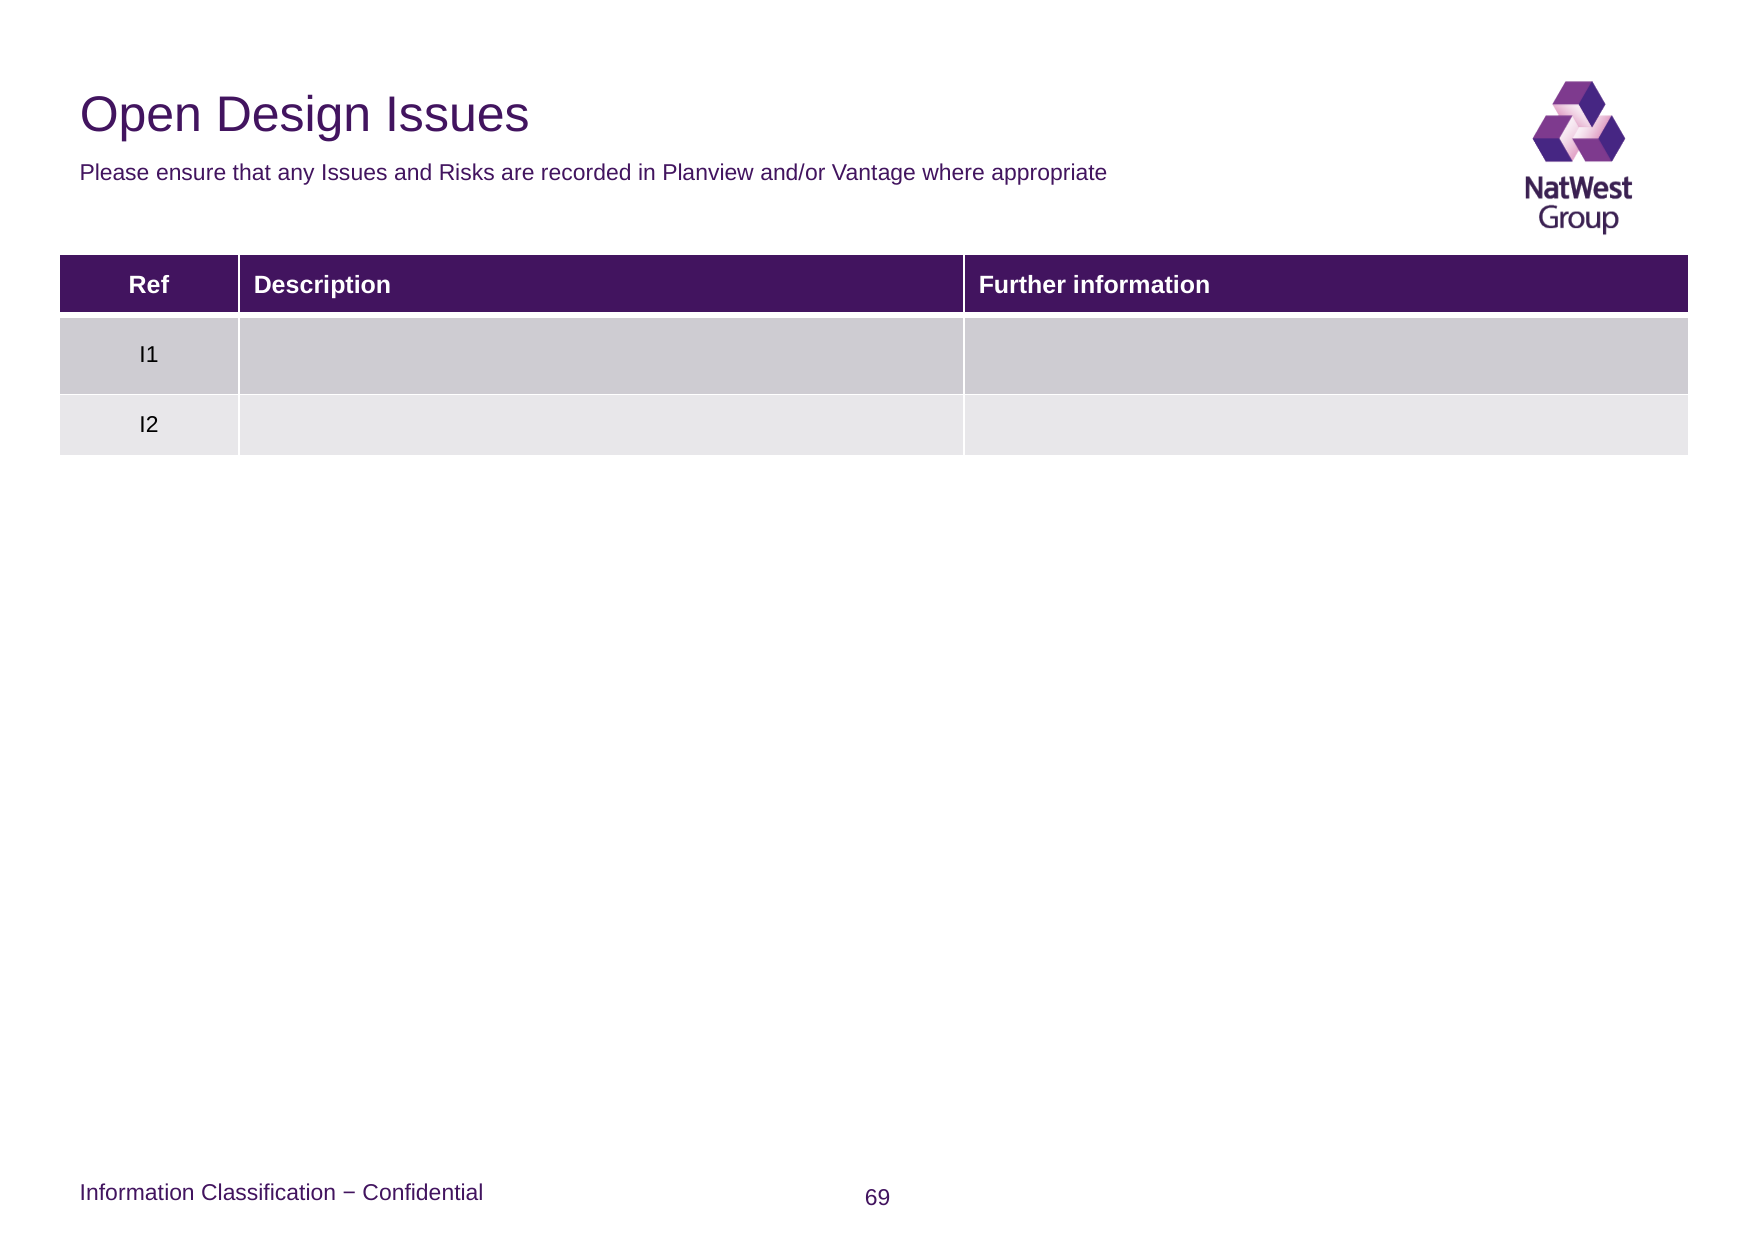

# Open Design Issues
Please ensure that any Issues and Risks are recorded in Planview and/or Vantage where appropriate
| Ref | Description | Further information |
| --- | --- | --- |
| I1 |  |  |
| I2 |  |  |
69